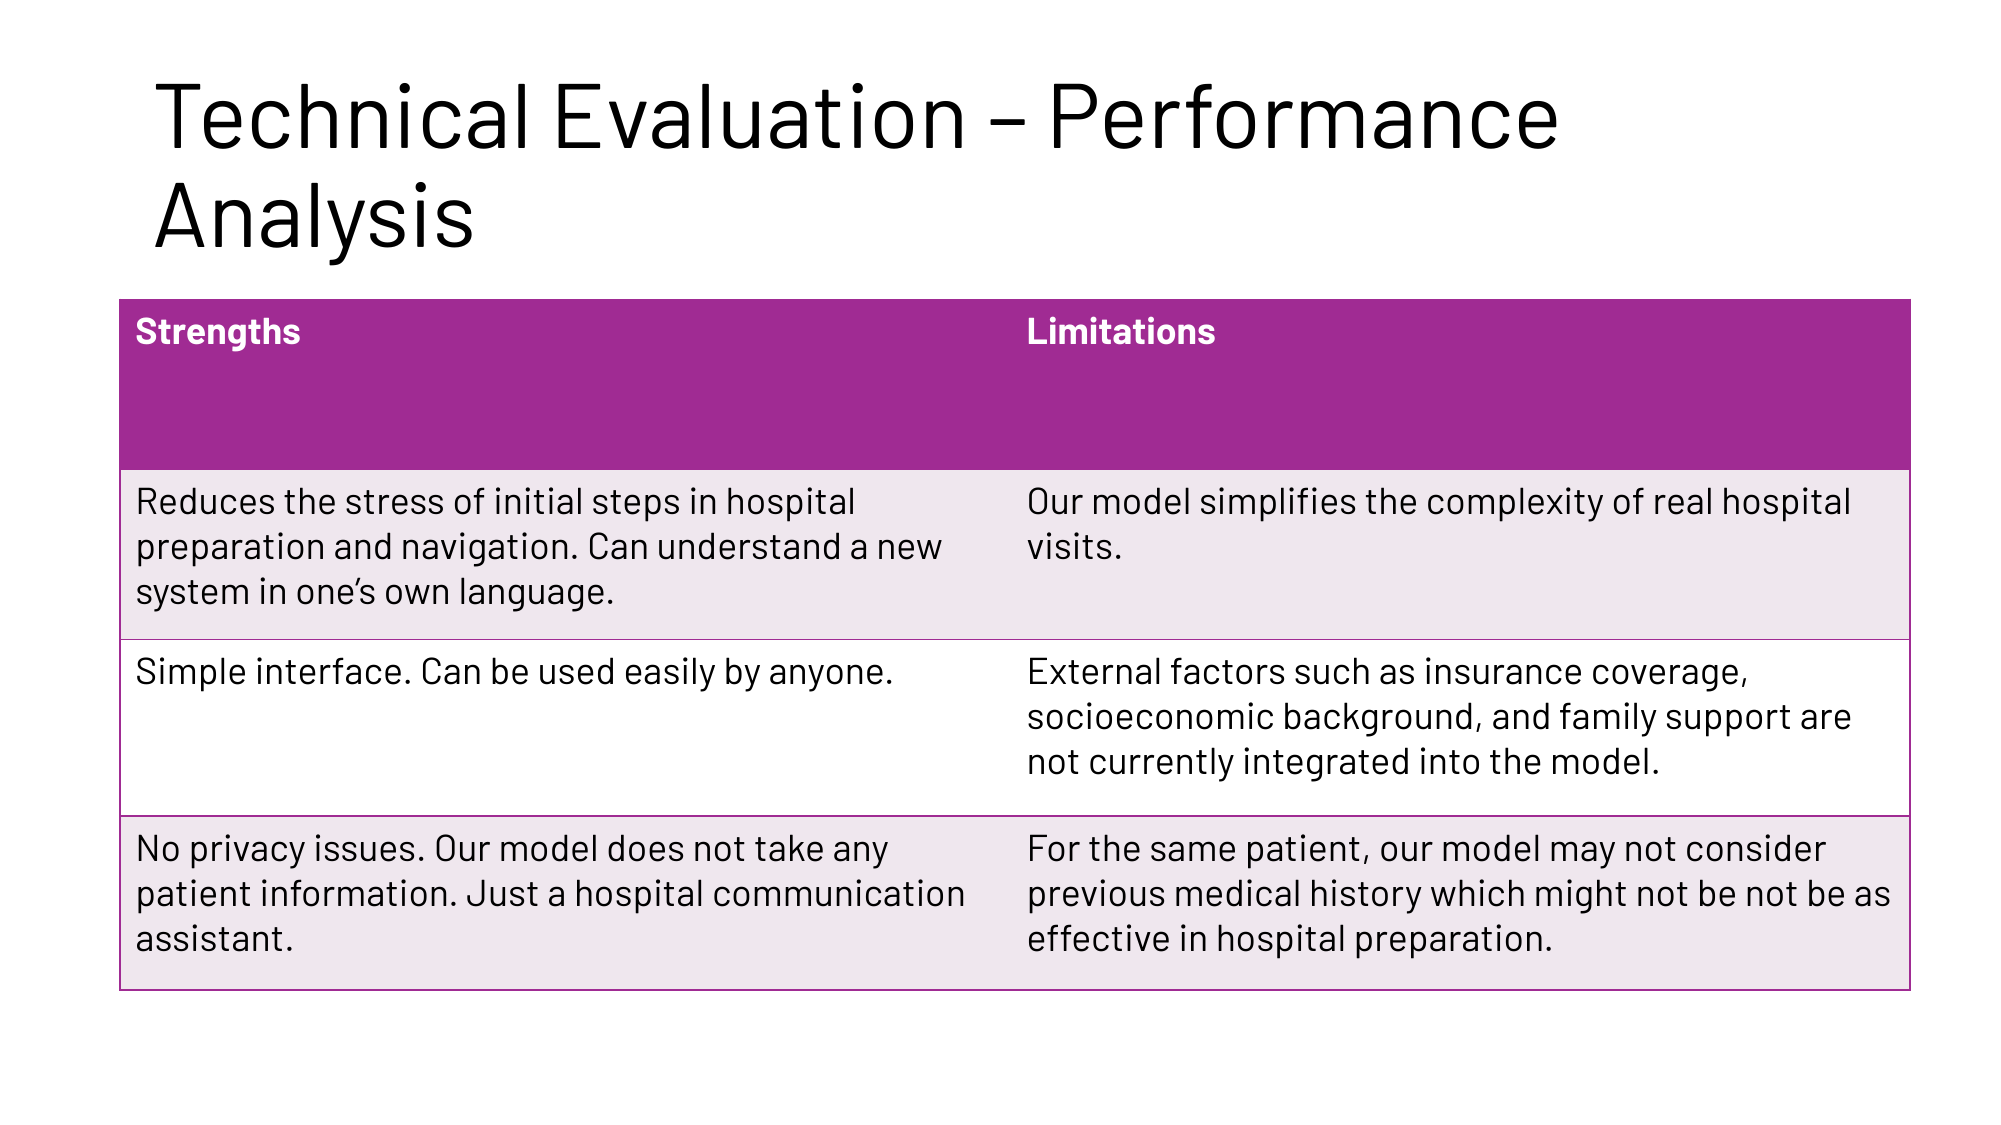

# Technical Evaluation – Performance Analysis
| Strengths | Limitations |
| --- | --- |
| Reduces the stress of initial steps in hospital preparation and navigation. Can understand a new system in one’s own language. | Our model simplifies the complexity of real hospital visits. |
| Simple interface. Can be used easily by anyone. | External factors such as insurance coverage, socioeconomic background, and family support are not currently integrated into the model. |
| No privacy issues. Our model does not take any patient information. Just a hospital communication assistant. | For the same patient, our model may not consider previous medical history which might not be not be as effective in hospital preparation. |